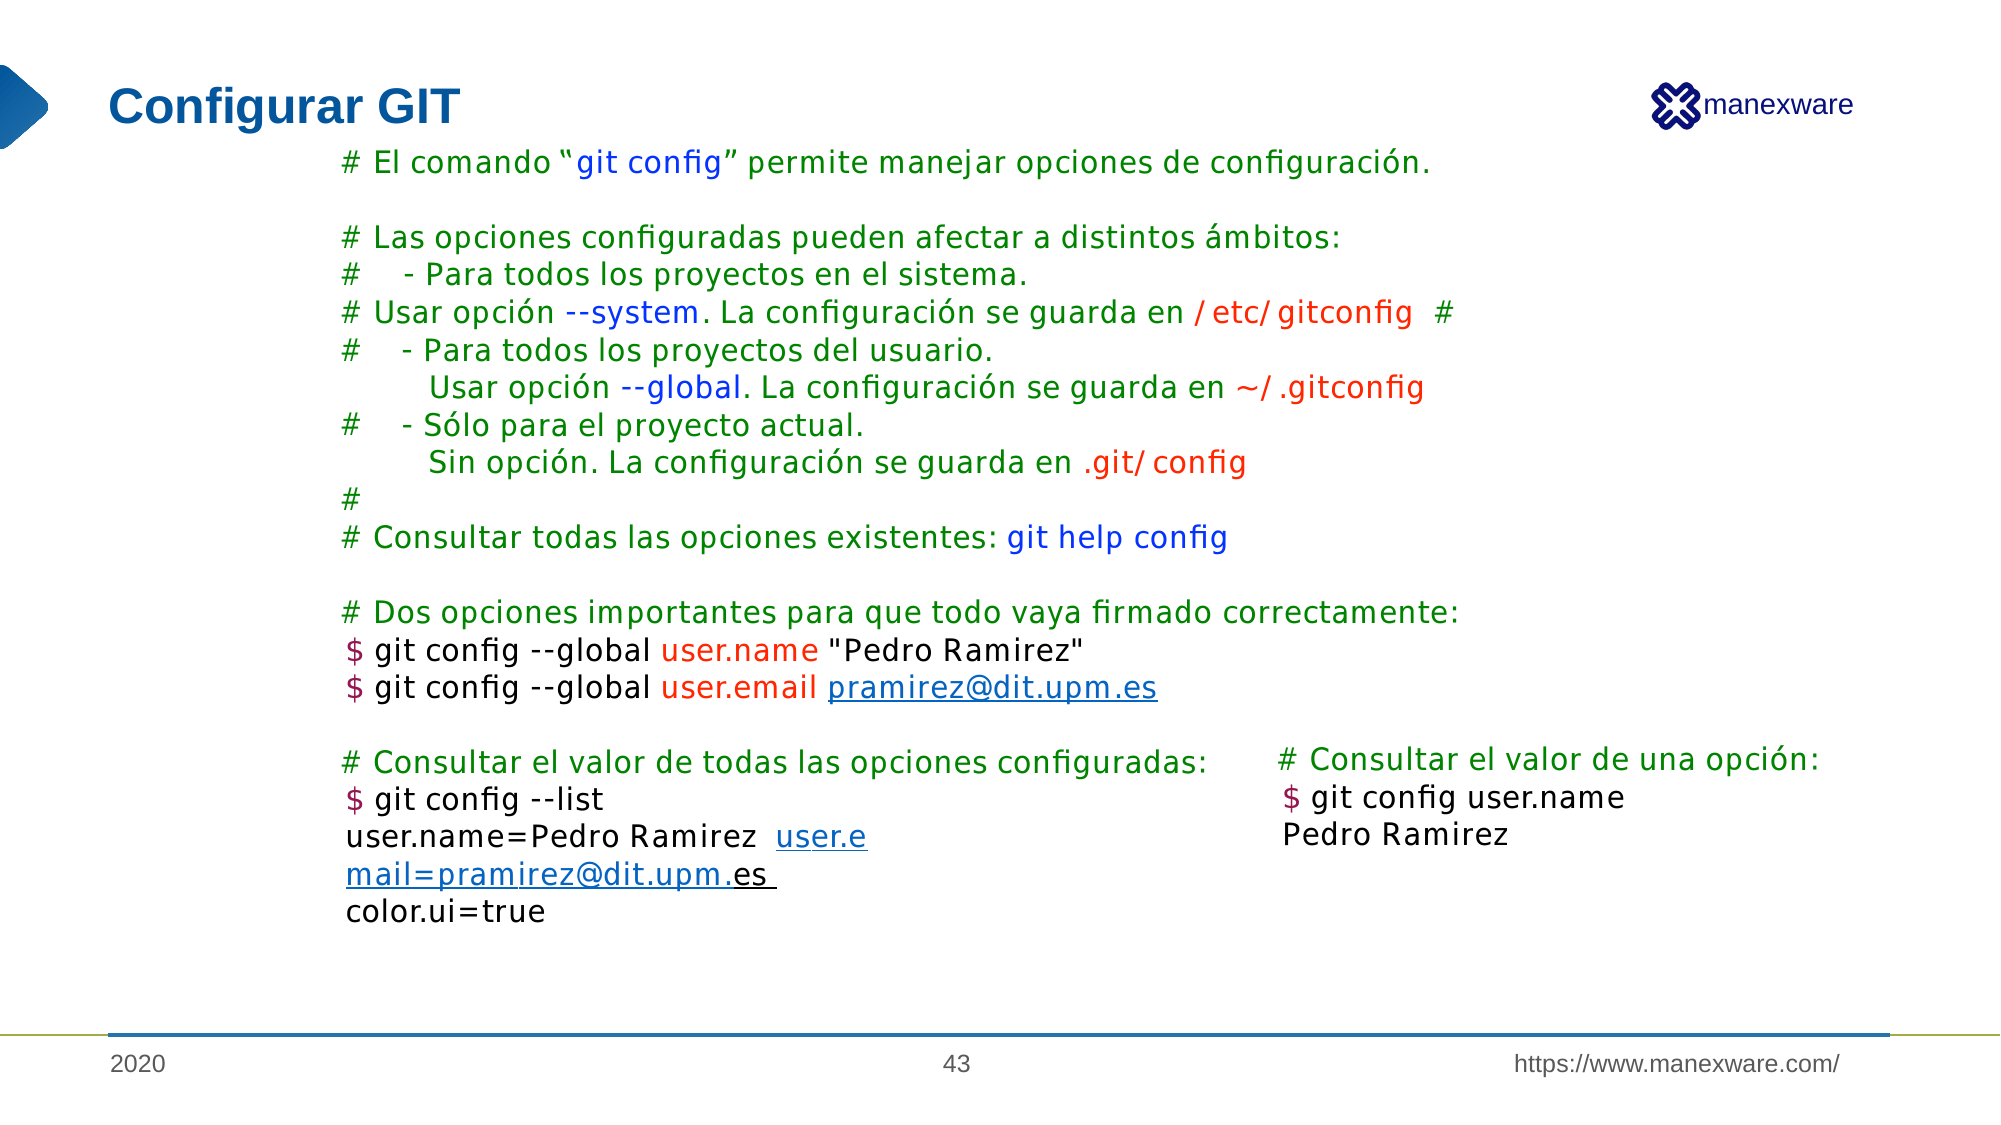

# Configurar GIT
# El comando “git config” permite manejar opciones de configuración.

# Las opciones configuradas pueden afectar a distintos ámbitos:  #	- Para todos los proyectos en el sistema.
# Usar opción --system. La configuración se guarda en /etc/gitconfig  #
#  #  #
- Para todos los proyectos del usuario.
Usar opción --global. La configuración se guarda en ~/.gitconfig
- Sólo para el proyecto actual.
Sin opción. La configuración se guarda en .git/config
# Consultar todas las opciones existentes: git help config

# Dos opciones importantes para que todo vaya firmado correctamente:
$ git config --global user.name "Pedro Ramirez"
$ git config --global user.email pramirez@dit.upm.es

# Consultar el valor de todas las opciones configuradas:
$ git config --list  user.name=Pedro Ramirez  user.email=pramirez@dit.upm.es  color.ui=true
# Consultar el valor de una opción:
$ git config user.name  Pedro Ramirez